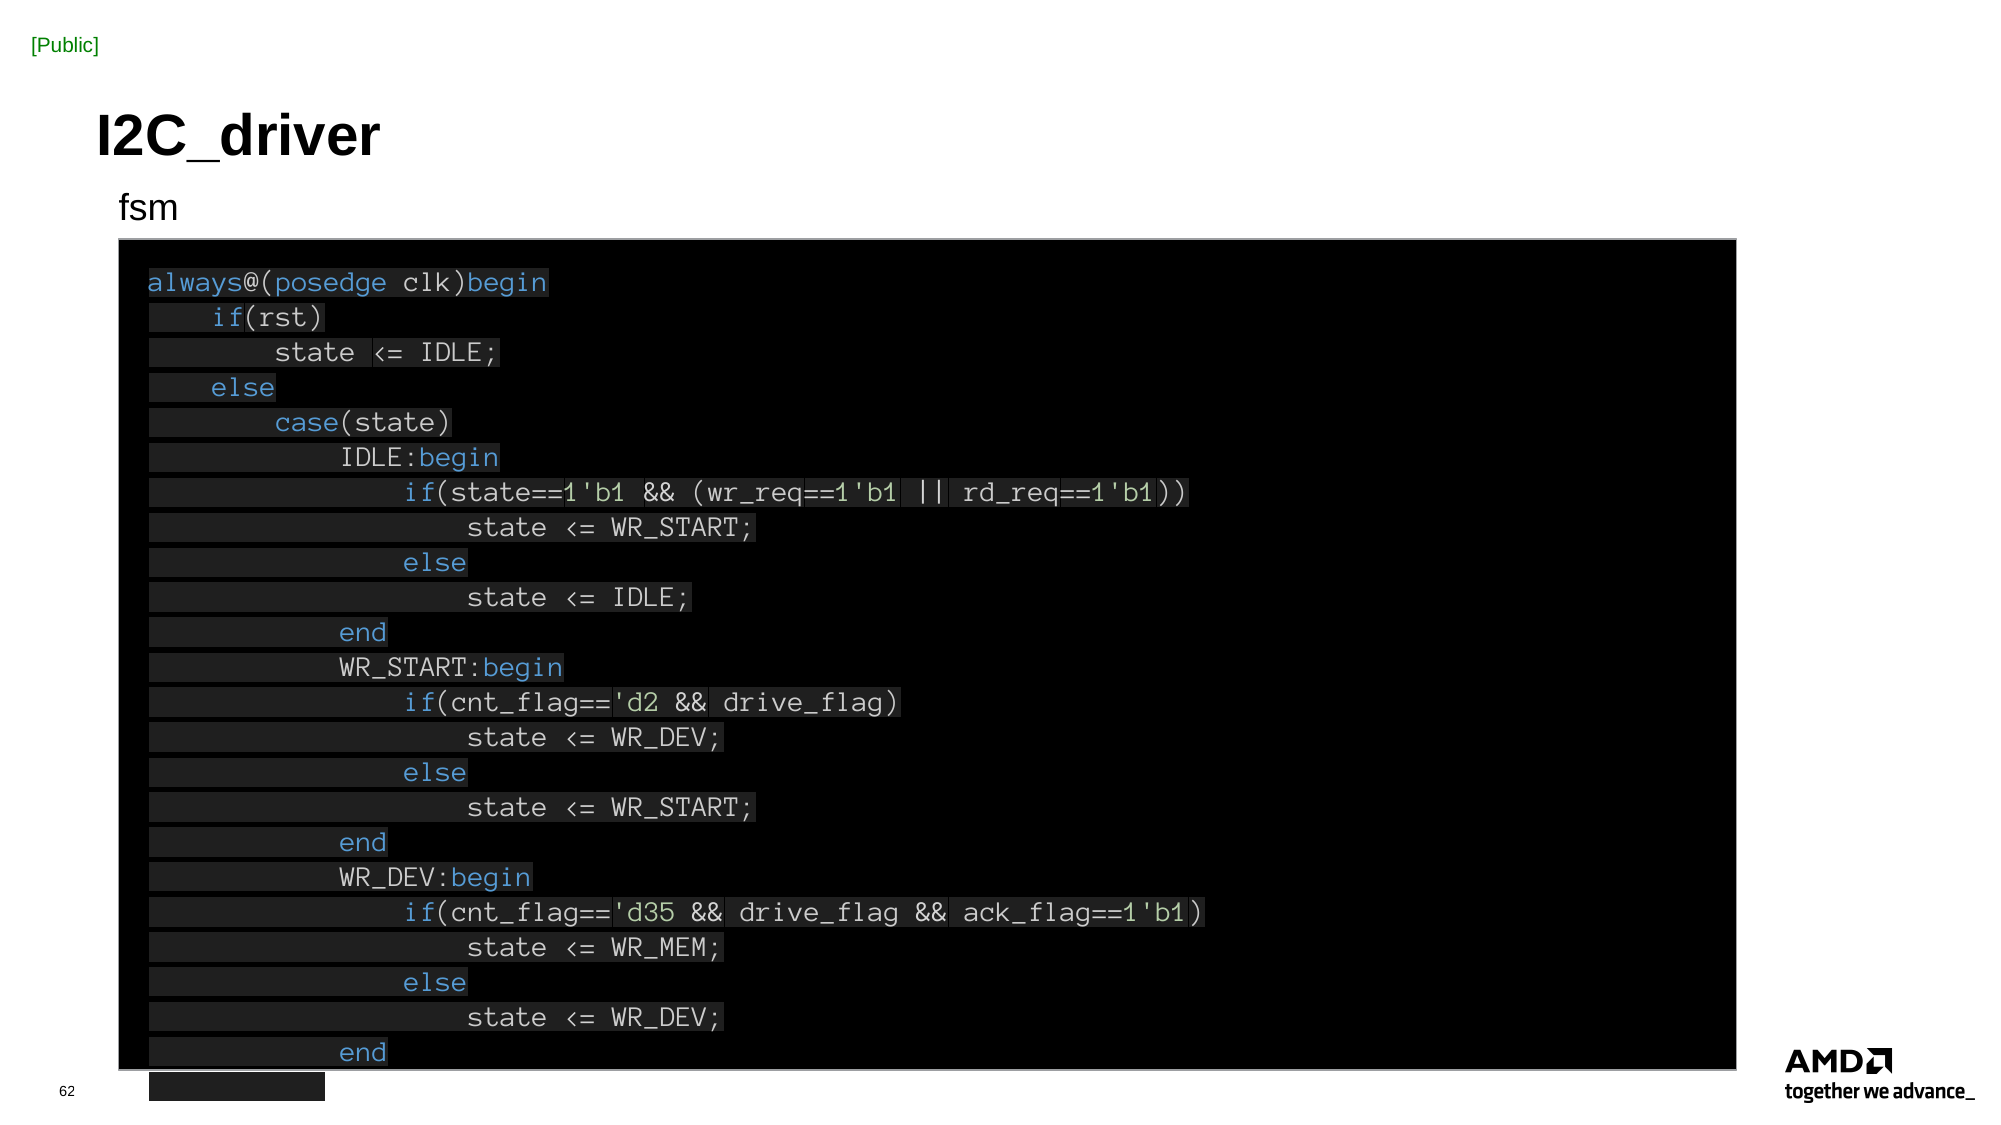

# I2C_driver
fsm
always@(posedge clk)begin
    if(rst)
        state <= IDLE;
    else
        case(state)
            IDLE:begin
                if(state==1'b1 && (wr_req==1'b1 || rd_req==1'b1))
                    state <= WR_START;
                else
                    state <= IDLE;
            end
            WR_START:begin
                if(cnt_flag=='d2 && drive_flag)
                    state <= WR_DEV;
                else
                    state <= WR_START;
            end
            WR_DEV:begin
                if(cnt_flag=='d35 && drive_flag && ack_flag==1'b1)
                    state <= WR_MEM;
                else
                    state <= WR_DEV;
            end